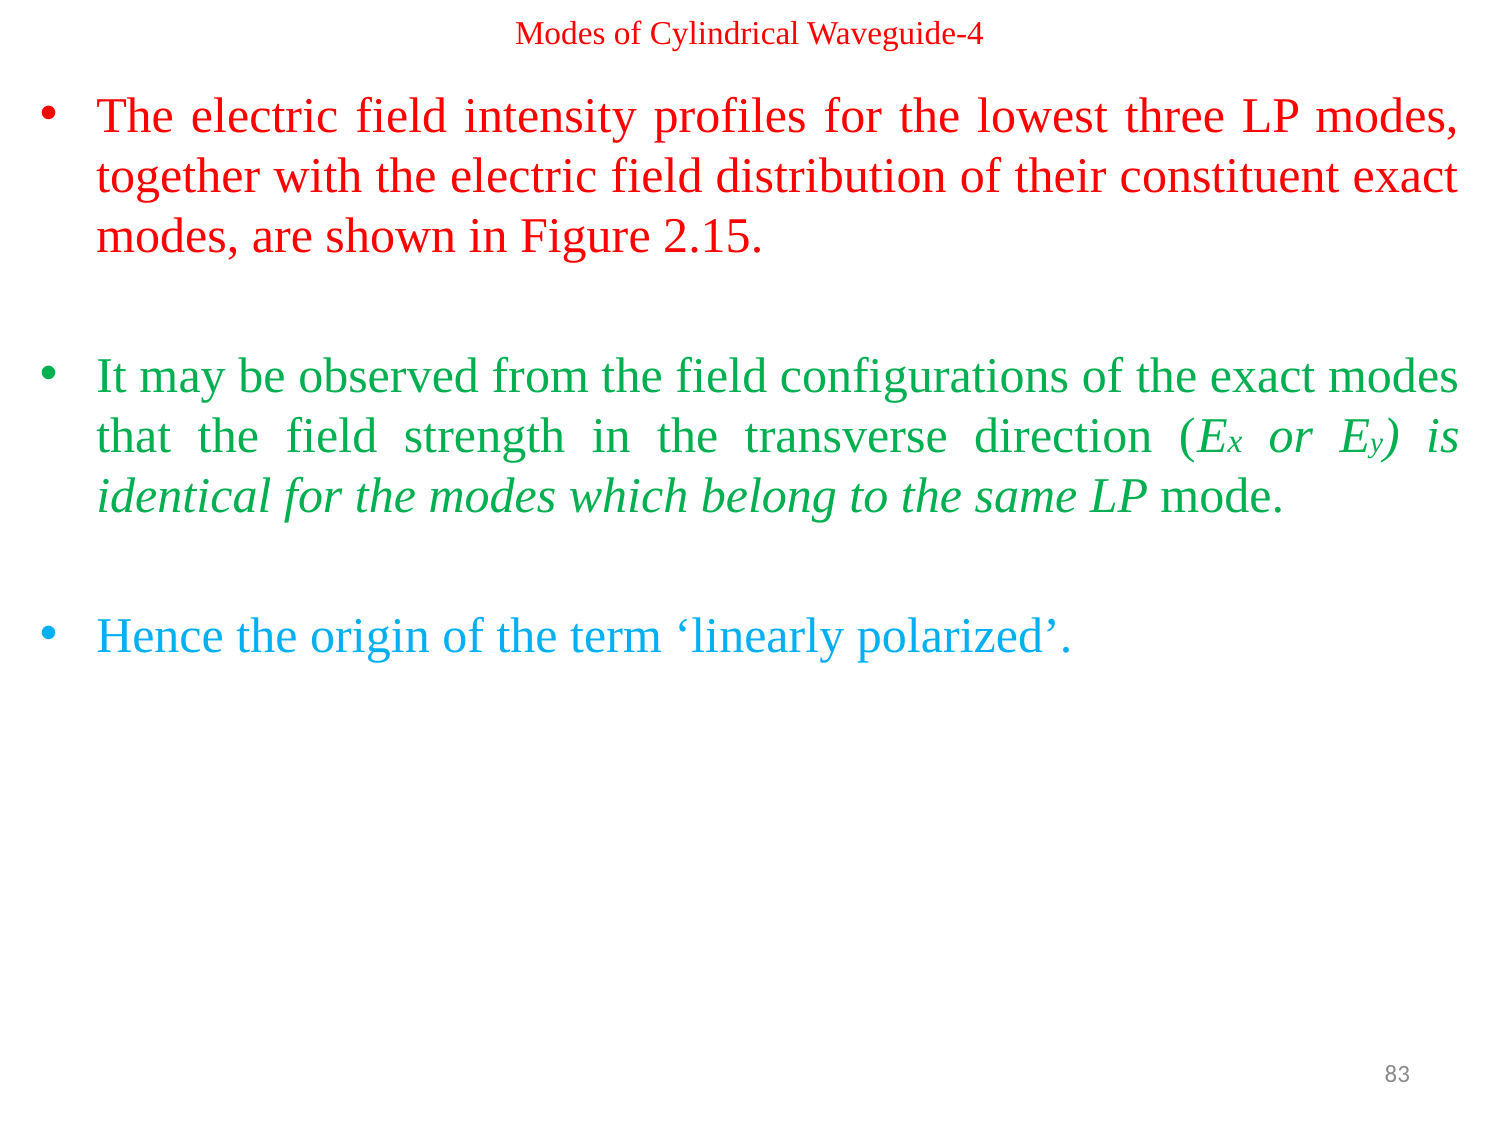

# Modes of Cylindrical Waveguide-4
The electric field intensity profiles for the lowest three LP modes, together with the electric field distribution of their constituent exact modes, are shown in Figure 2.15.

It may be observed from the field configurations of the exact modes that the field strength in the transverse direction (Ex or Ey) is identical for the modes which belong to the same LP mode.

Hence the origin of the term ‘linearly polarized’.

83